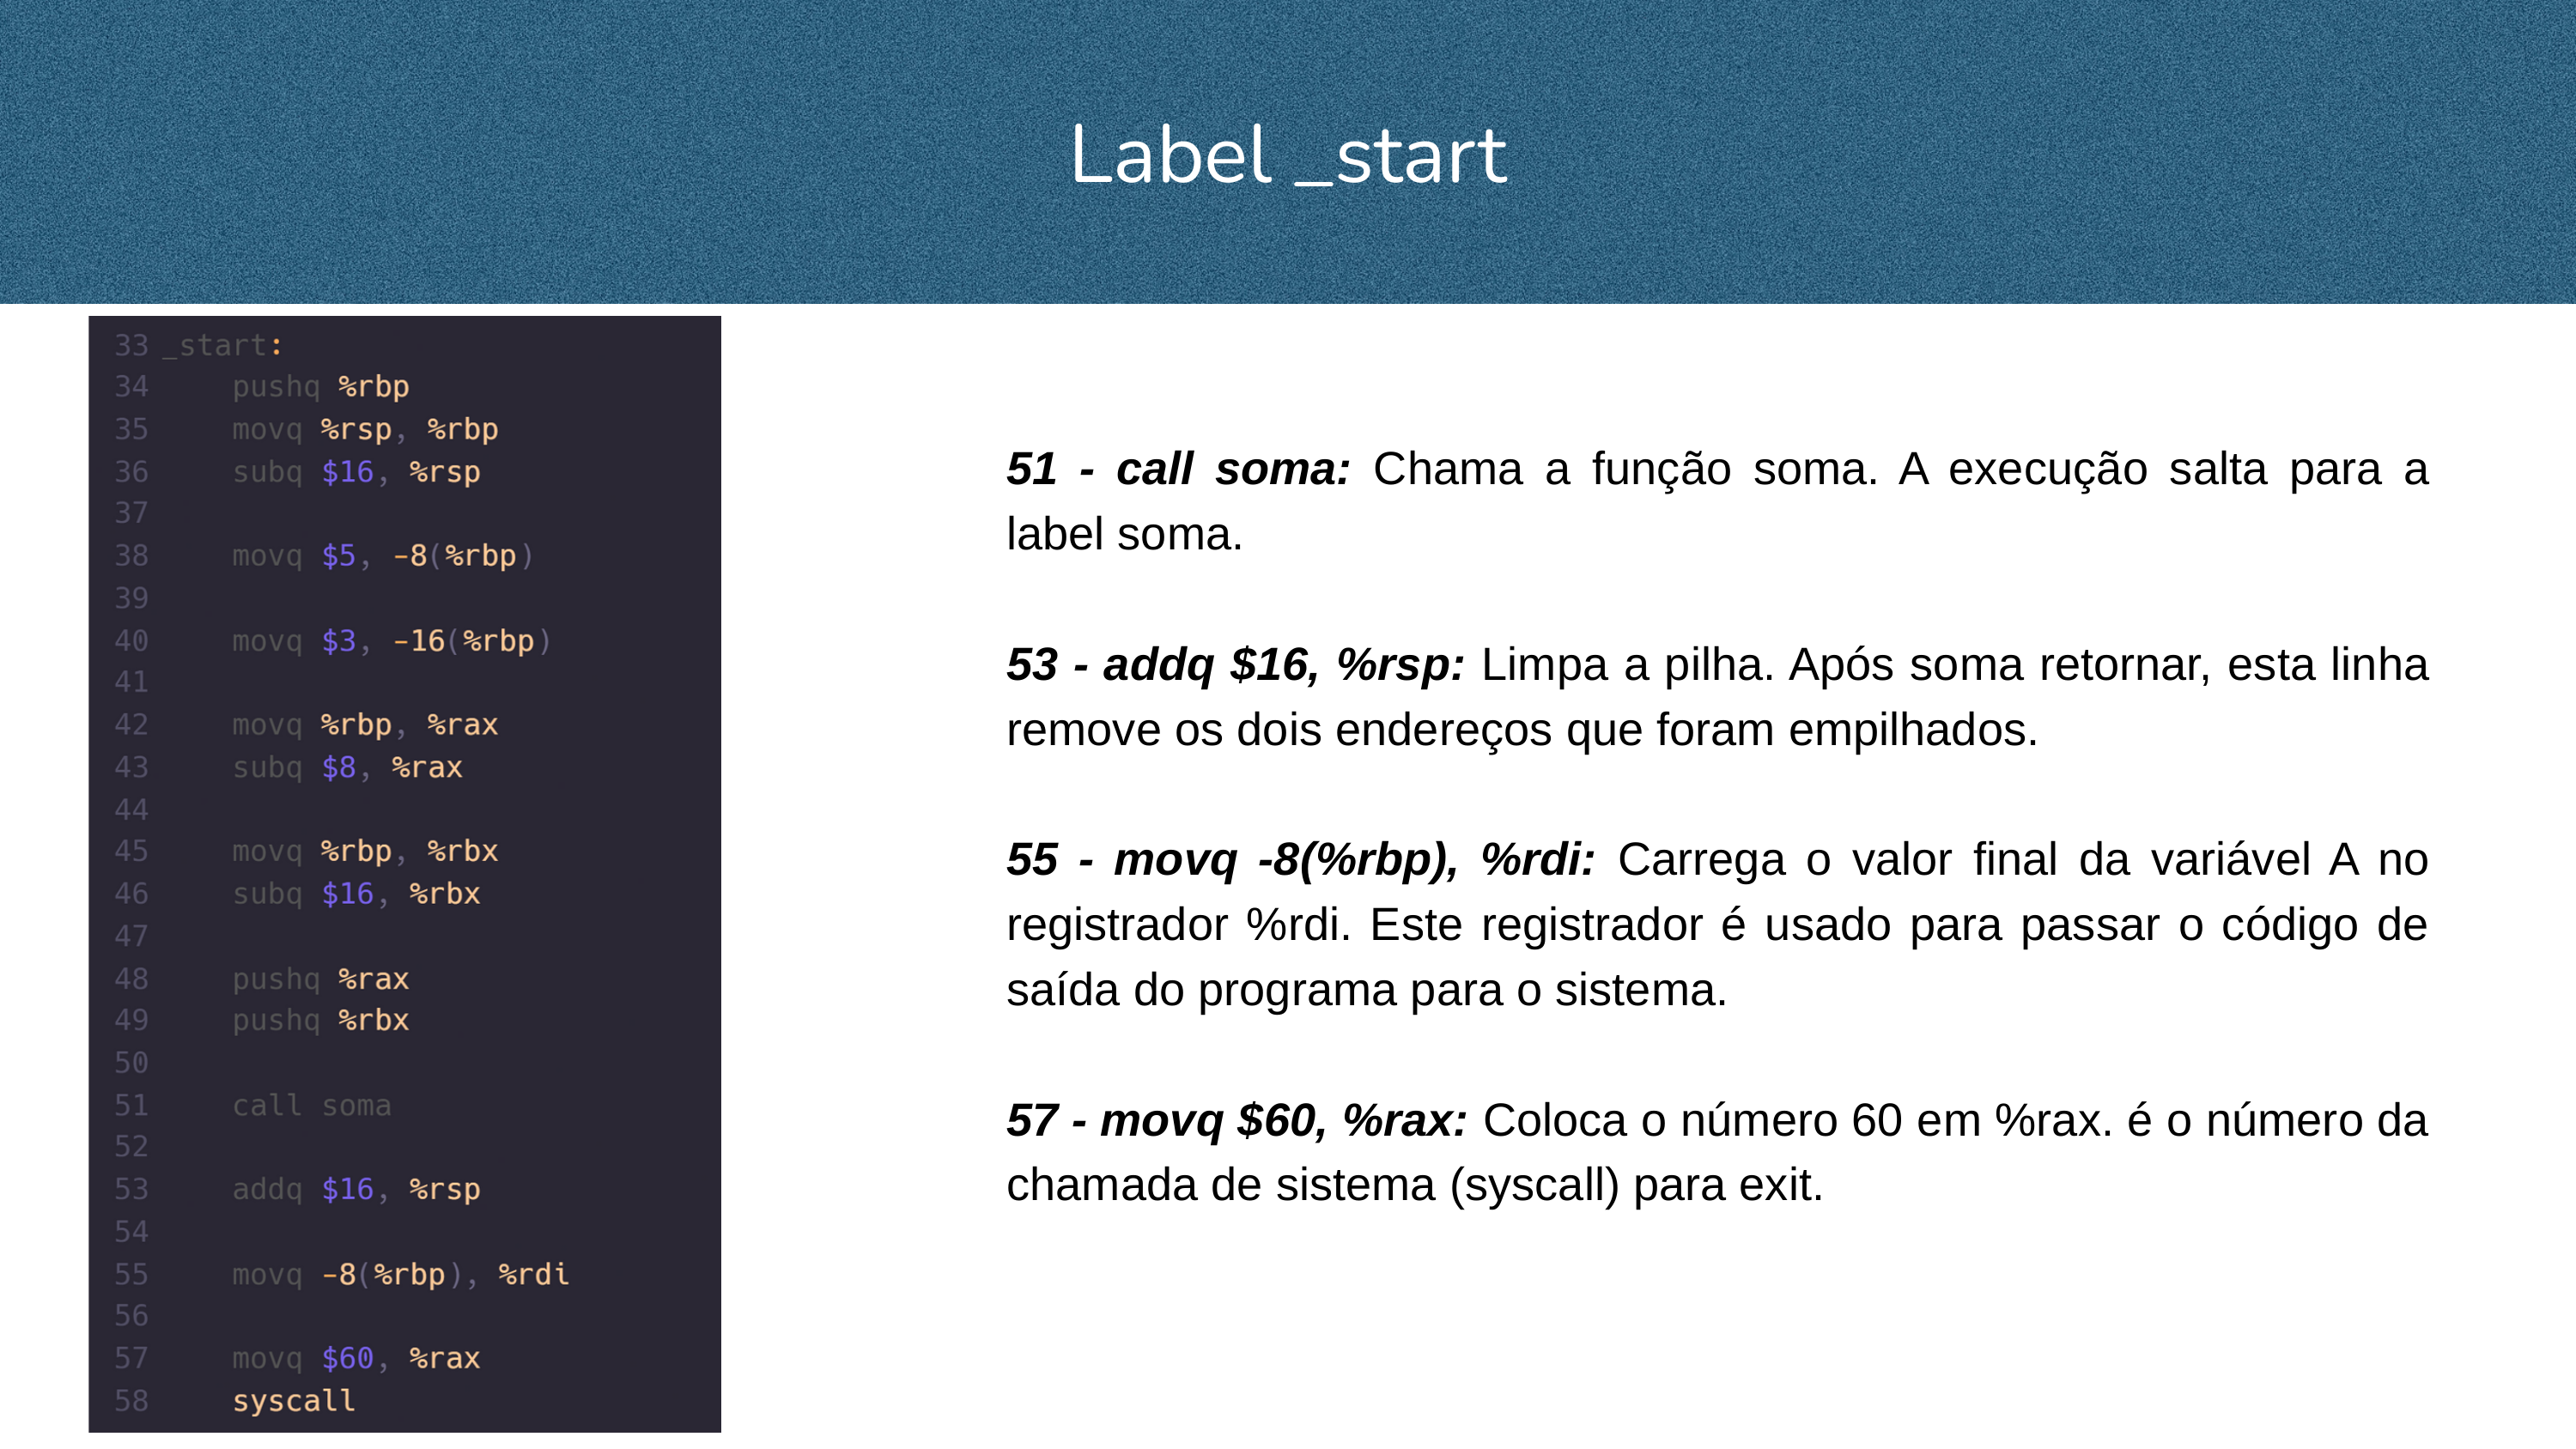

Label _start

51 - call soma: Chama a função soma. A execução salta para a label soma.

53 - addq $16, %rsp: Limpa a pilha. Após soma retornar, esta linha remove os dois endereços que foram empilhados.

55 - movq -8(%rbp), %rdi: Carrega o valor final da variável A no registrador %rdi. Este registrador é usado para passar o código de saída do programa para o sistema.

57 - movq $60, %rax: Coloca o número 60 em %rax. é o número da chamada de sistema (syscall) para exit.